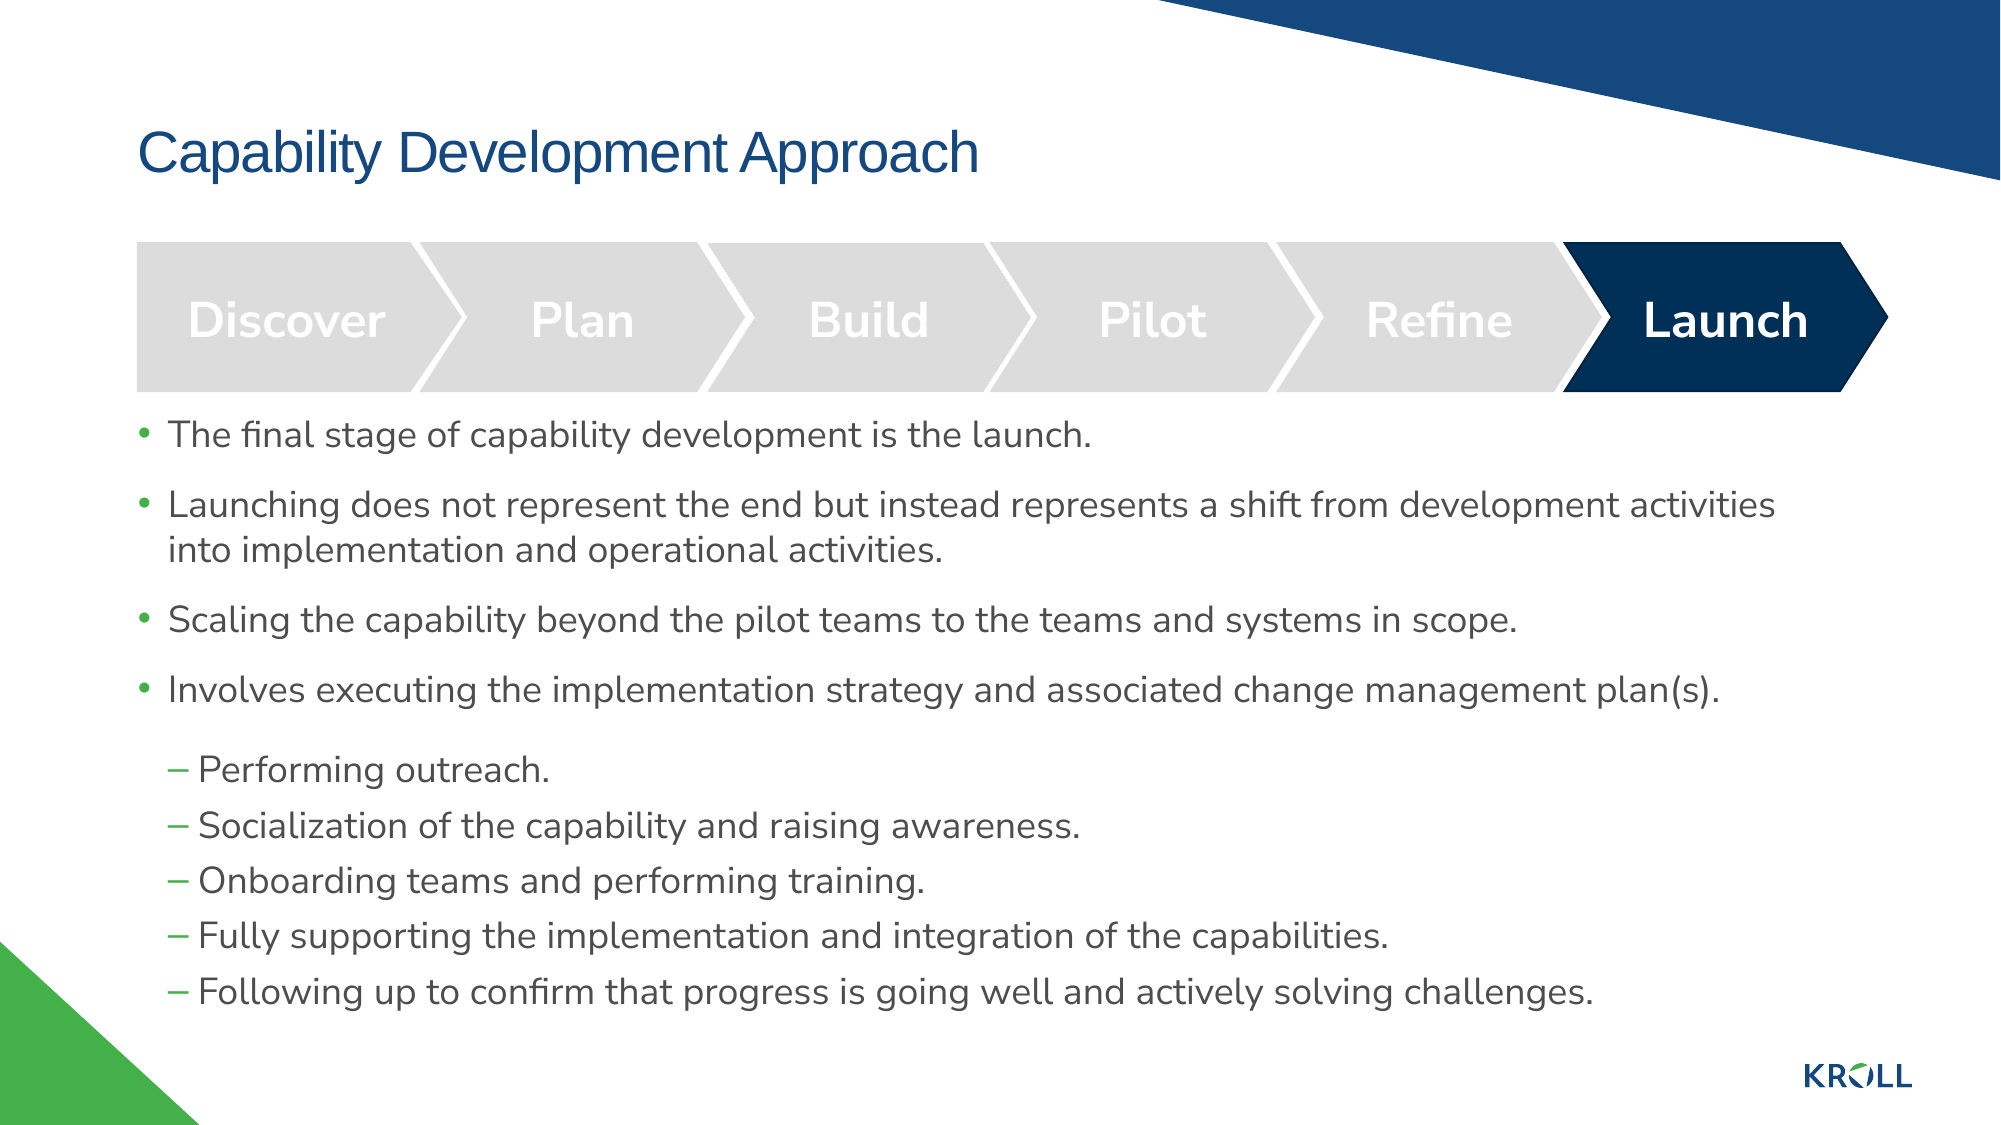

# Capability Development Approach

Discover
Plan
Build
Pilot
Refine
Launch
The final stage of capability development is the launch.
Launching does not represent the end but instead represents a shift from development activities into implementation and operational activities.
Scaling the capability beyond the pilot teams to the teams and systems in scope.
Involves executing the implementation strategy and associated change management plan(s).
Performing outreach.
Socialization of the capability and raising awareness.
Onboarding teams and performing training.
Fully supporting the implementation and integration of the capabilities.
Following up to confirm that progress is going well and actively solving challenges.